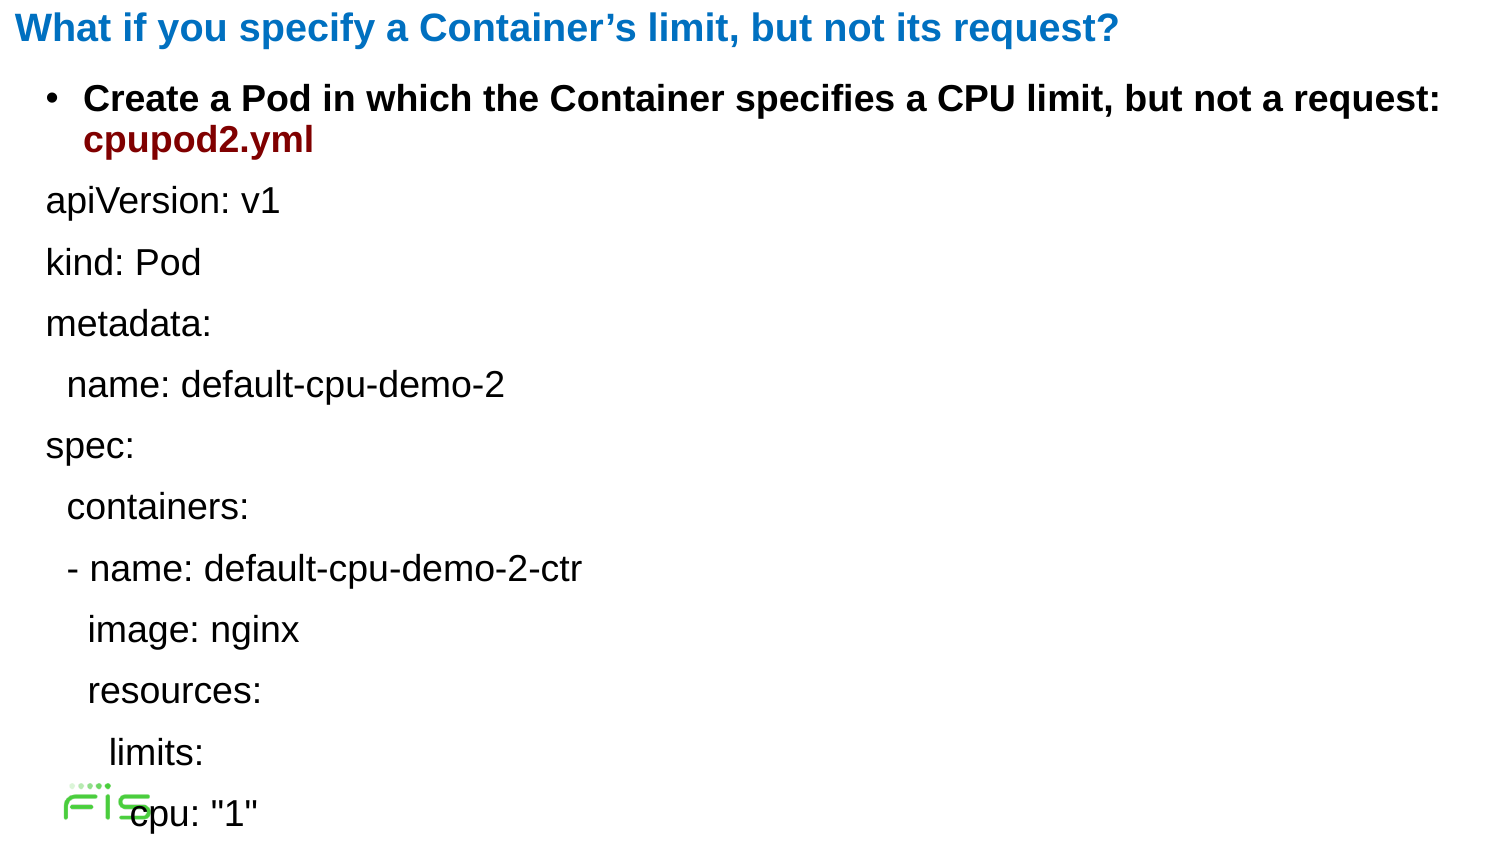

What if you specify a Container’s limit, but not its request?
Create a Pod in which the Container specifies a CPU limit, but not a request: cpupod2.yml
apiVersion: v1
kind: Pod
metadata:
  name: default-cpu-demo-2
spec:
  containers:
  - name: default-cpu-demo-2-ctr
    image: nginx
    resources:
      limits:
        cpu: "1"